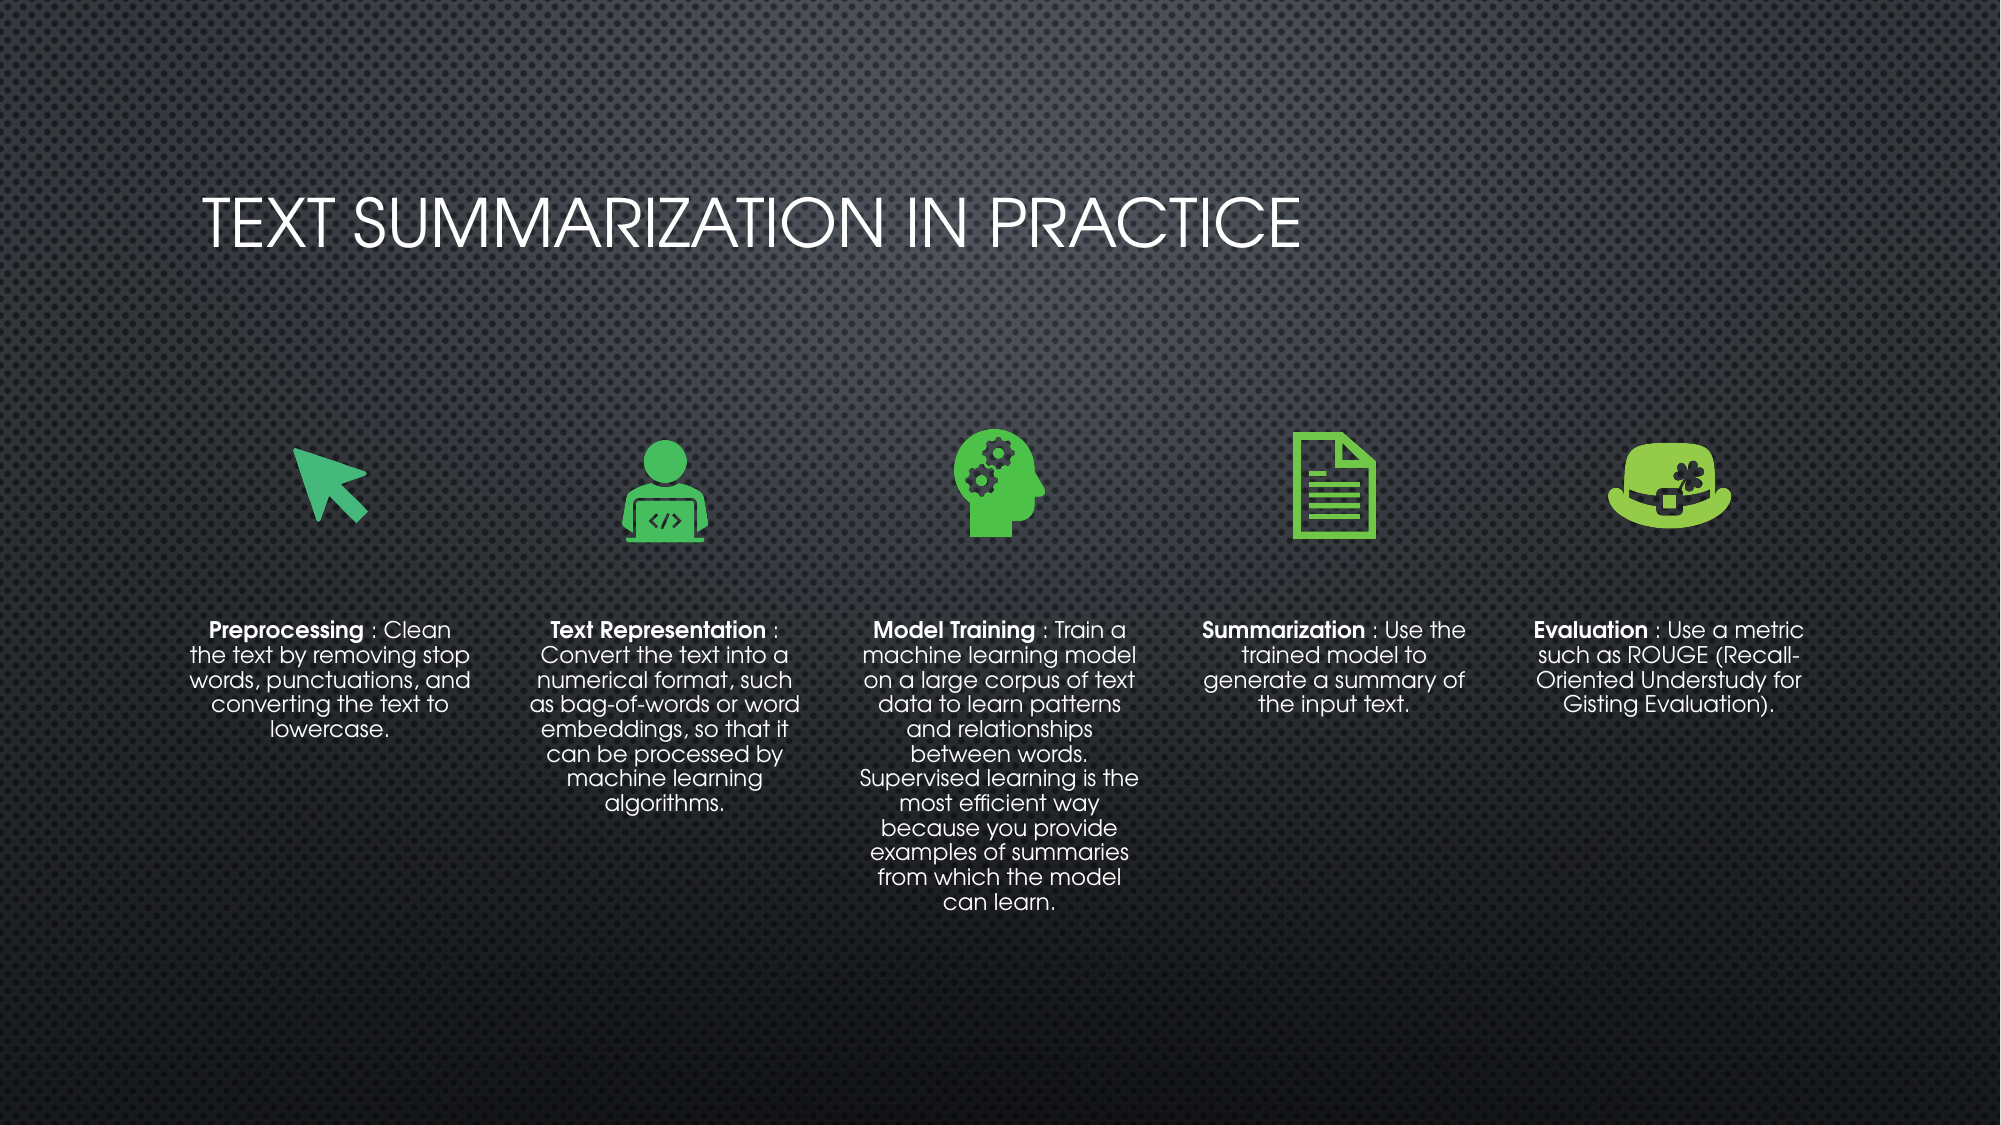

# Text summarization in practice
Preprocessing : Clean the text by removing stop words, punctuations, and converting the text to lowercase.
Text Representation : Convert the text into a numerical format, such as bag-of-words or word embeddings, so that it can be processed by machine learning algorithms.
Model Training : Train a machine learning model on a large corpus of text data to learn patterns and relationships between words. Supervised learning is the most efficient way because you provide examples of summaries from which the model can learn.
Summarization : Use the trained model to generate a summary of the input text.
Evaluation : Use a metric such as ROUGE (Recall-Oriented Understudy for Gisting Evaluation).